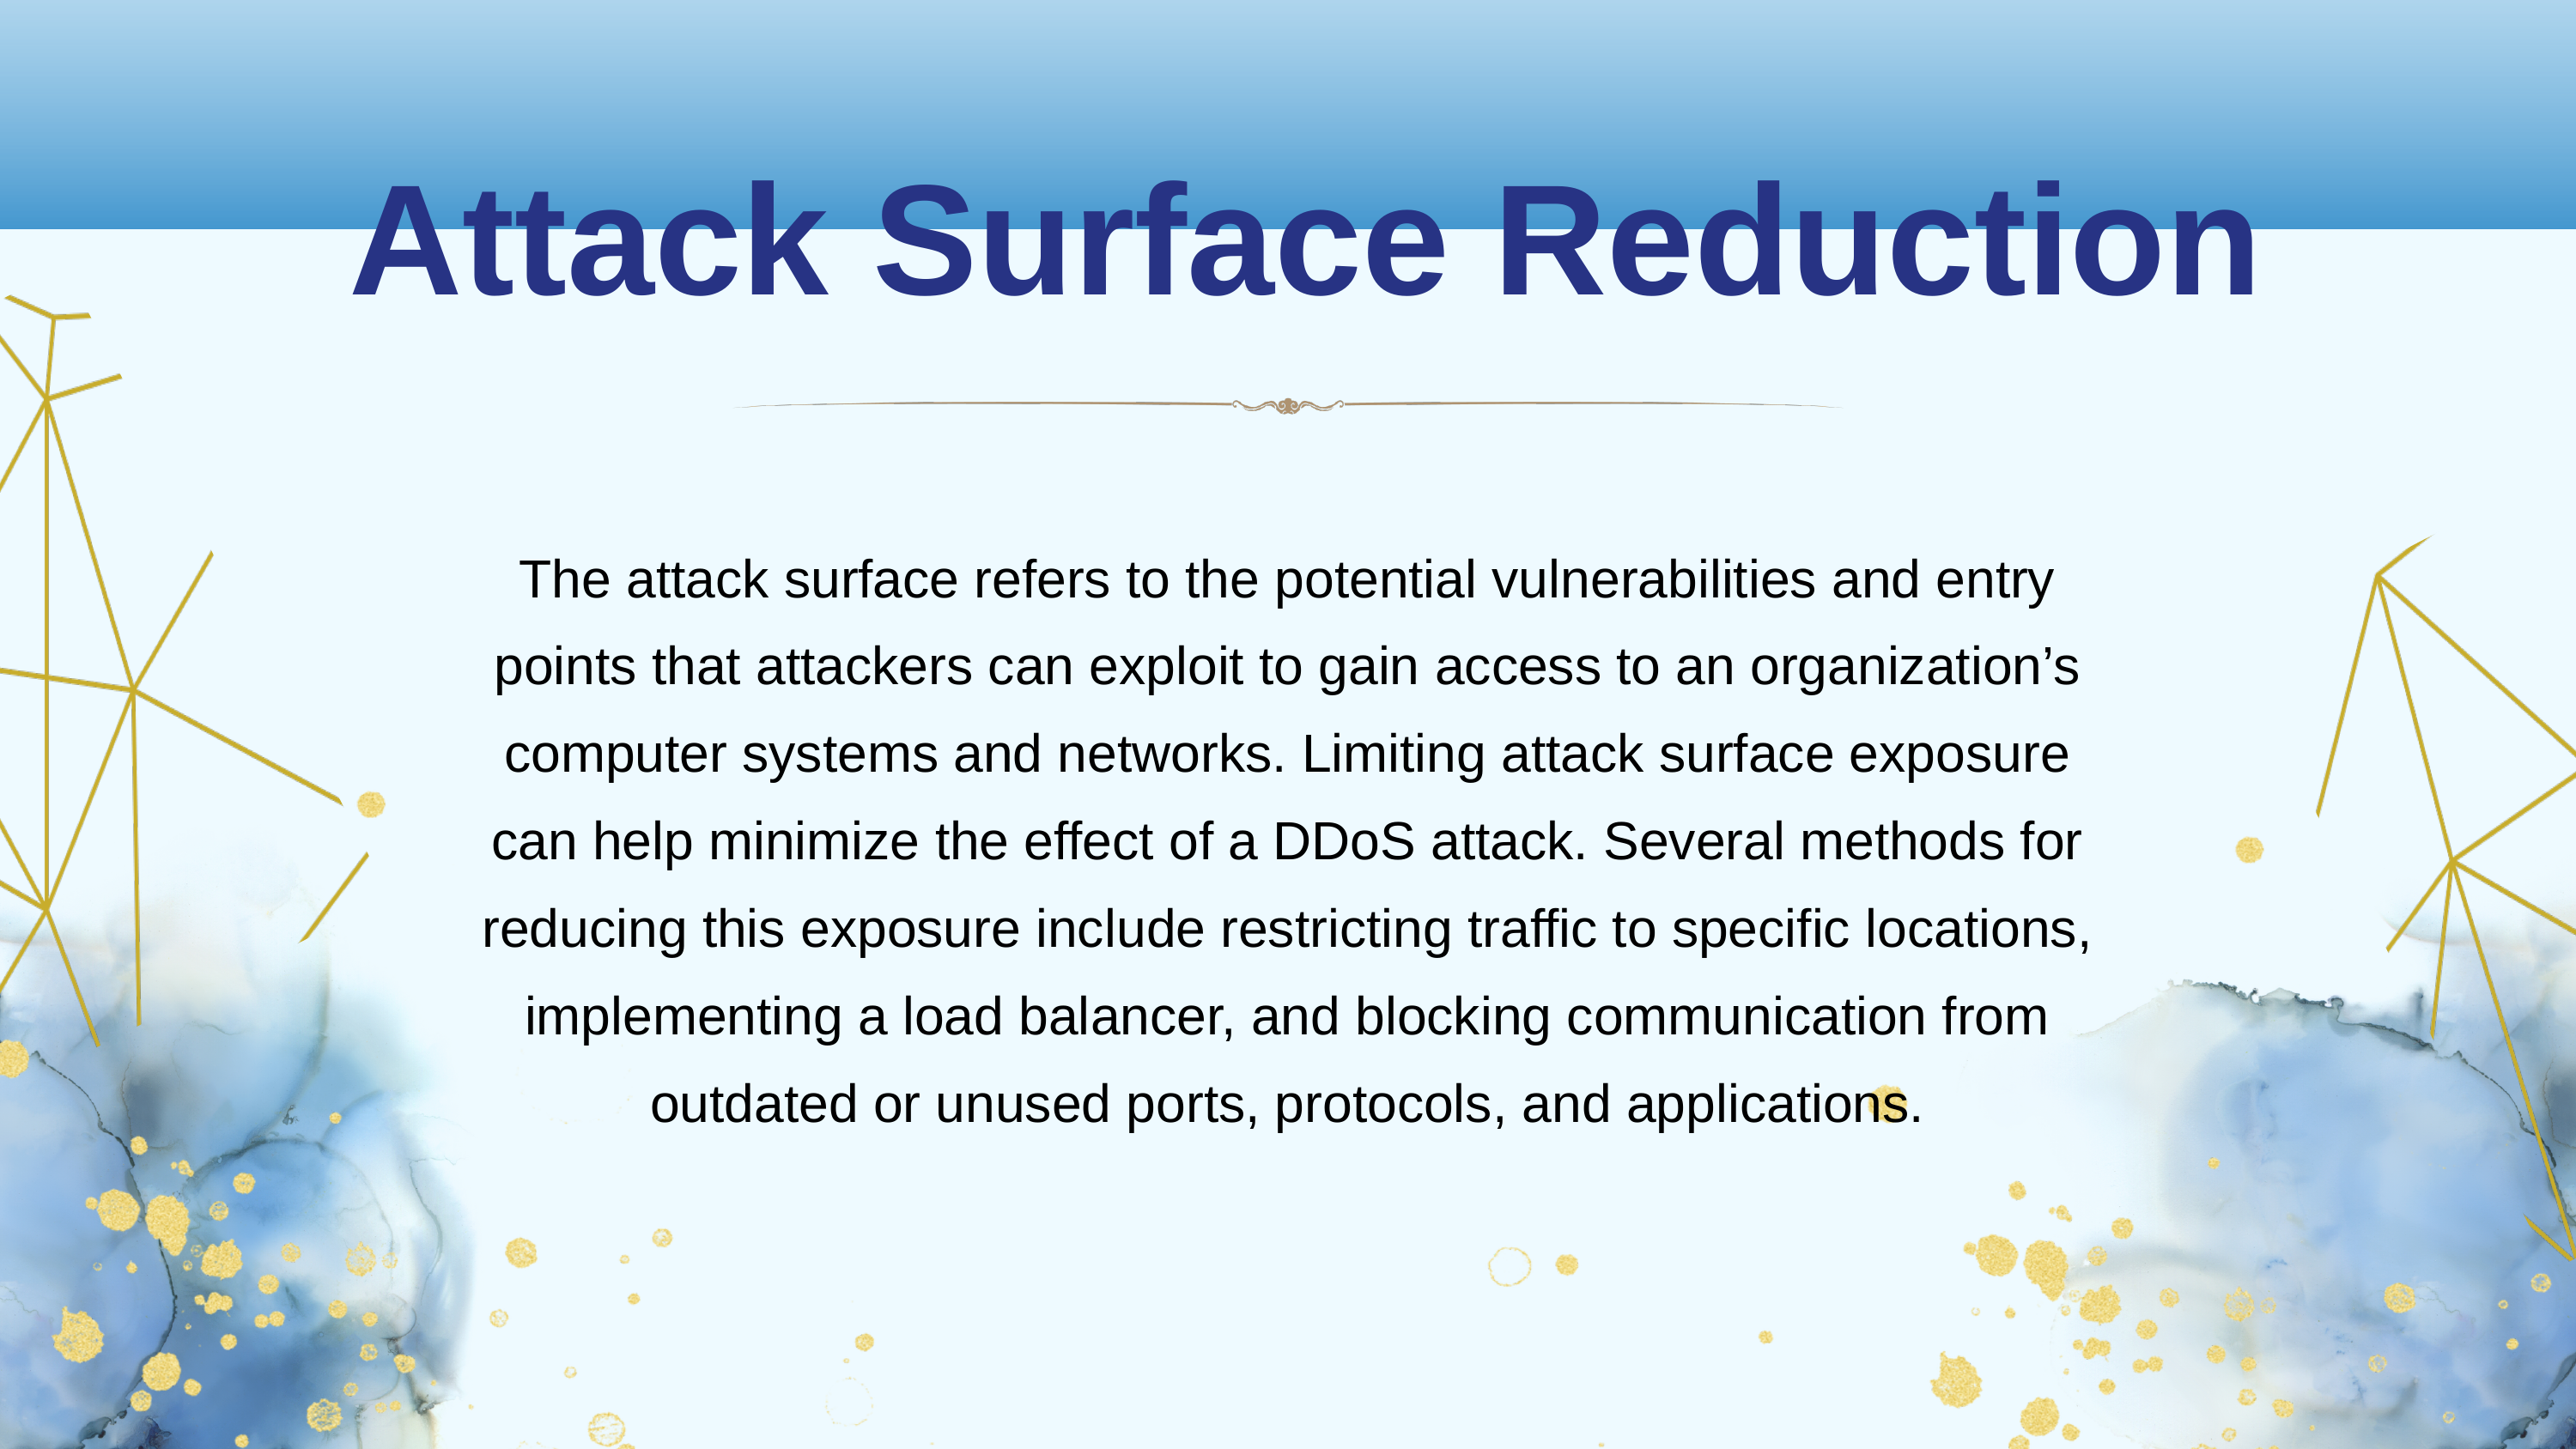

Attack Surface Reduction

The attack surface refers to the potential vulnerabilities and entry points that attackers can exploit to gain access to an organization’s computer systems and networks. Limiting attack surface exposure can help minimize the effect of a DDoS attack. Several methods for reducing this exposure include restricting traffic to specific locations, implementing a load balancer, and blocking communication from outdated or unused ports, protocols, and applications.